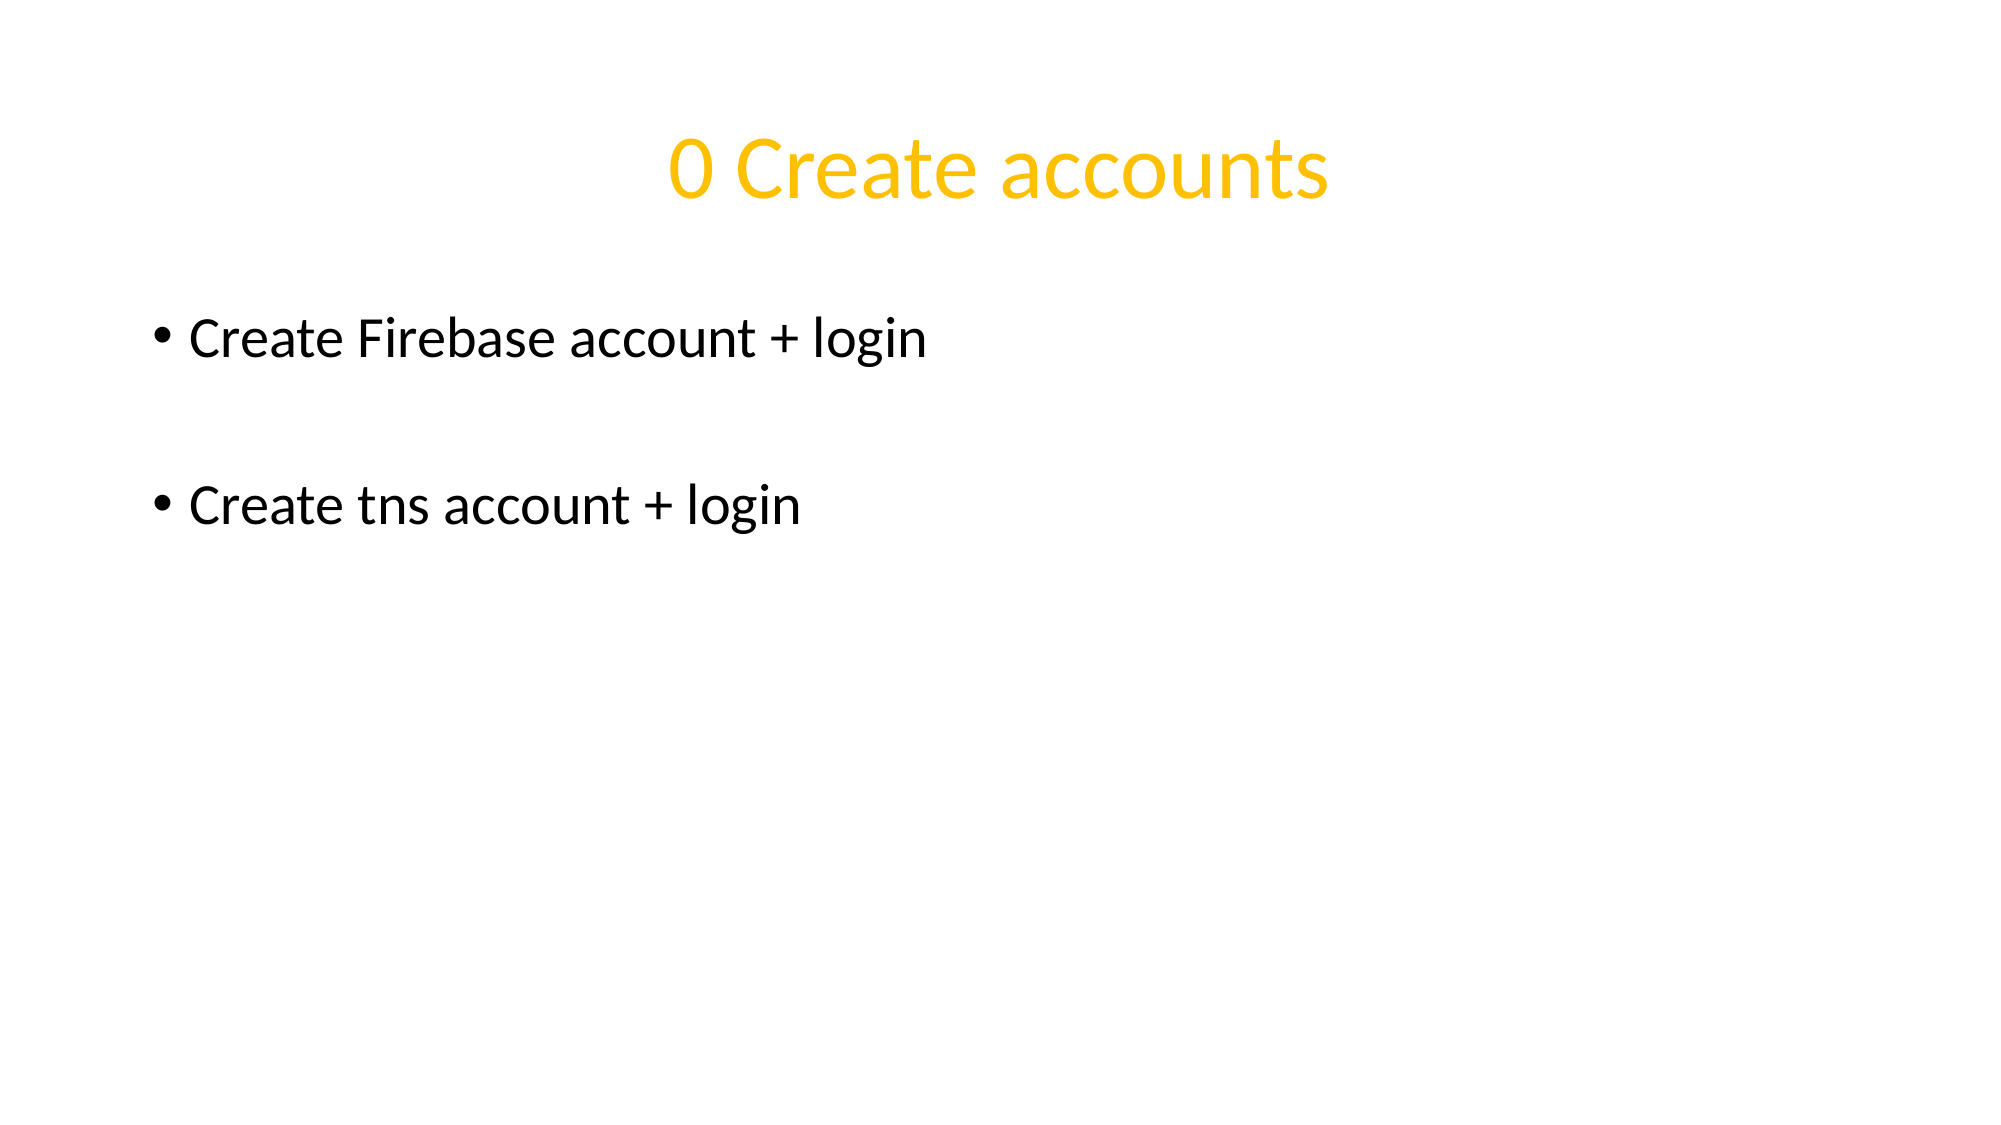

# 0 Create accounts
Create Firebase account + login

Create tns account + login